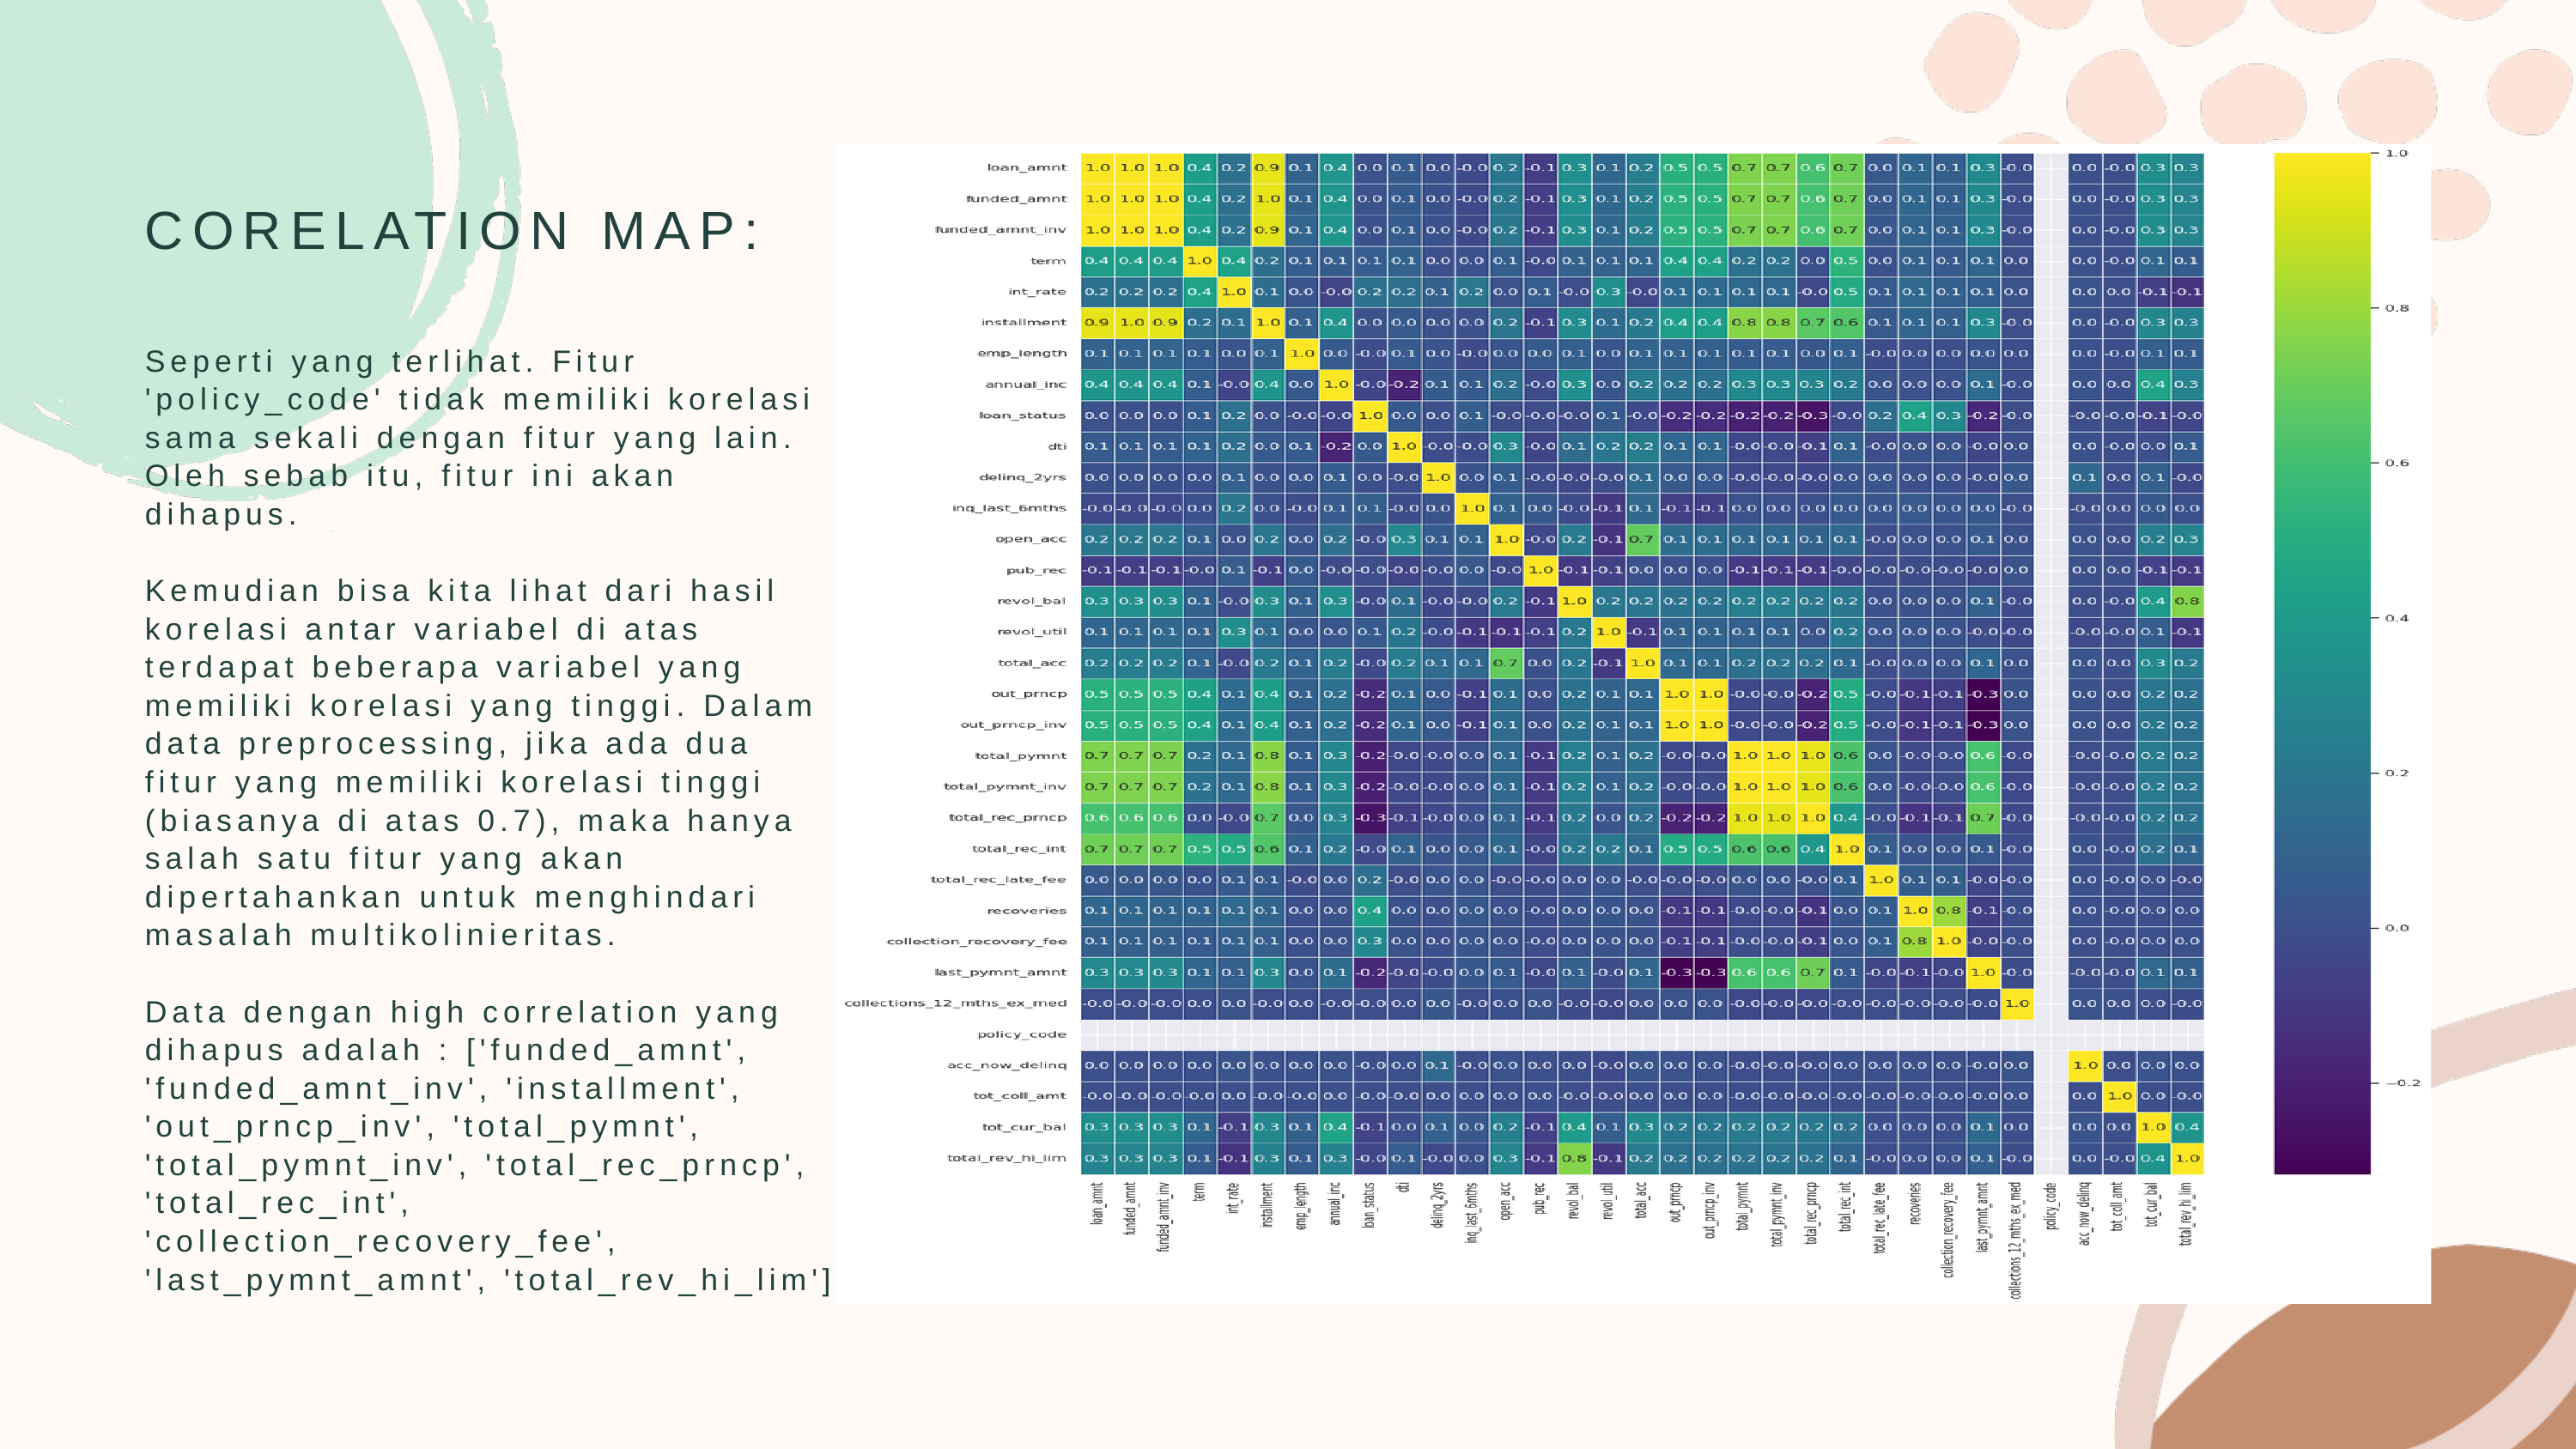

CORELATION MAP:
Seperti yang terlihat. Fitur 'policy_code' tidak memiliki korelasi sama sekali dengan fitur yang lain. Oleh sebab itu, fitur ini akan dihapus.

Kemudian bisa kita lihat dari hasil korelasi antar variabel di atas terdapat beberapa variabel yang memiliki korelasi yang tinggi. Dalam data preprocessing, jika ada dua fitur yang memiliki korelasi tinggi (biasanya di atas 0.7), maka hanya salah satu fitur yang akan dipertahankan untuk menghindari masalah multikolinieritas.

Data dengan high correlation yang dihapus adalah : ['funded_amnt', 'funded_amnt_inv', 'installment', 'out_prncp_inv', 'total_pymnt', 'total_pymnt_inv', 'total_rec_prncp', 'total_rec_int', 'collection_recovery_fee', 'last_pymnt_amnt', 'total_rev_hi_lim']